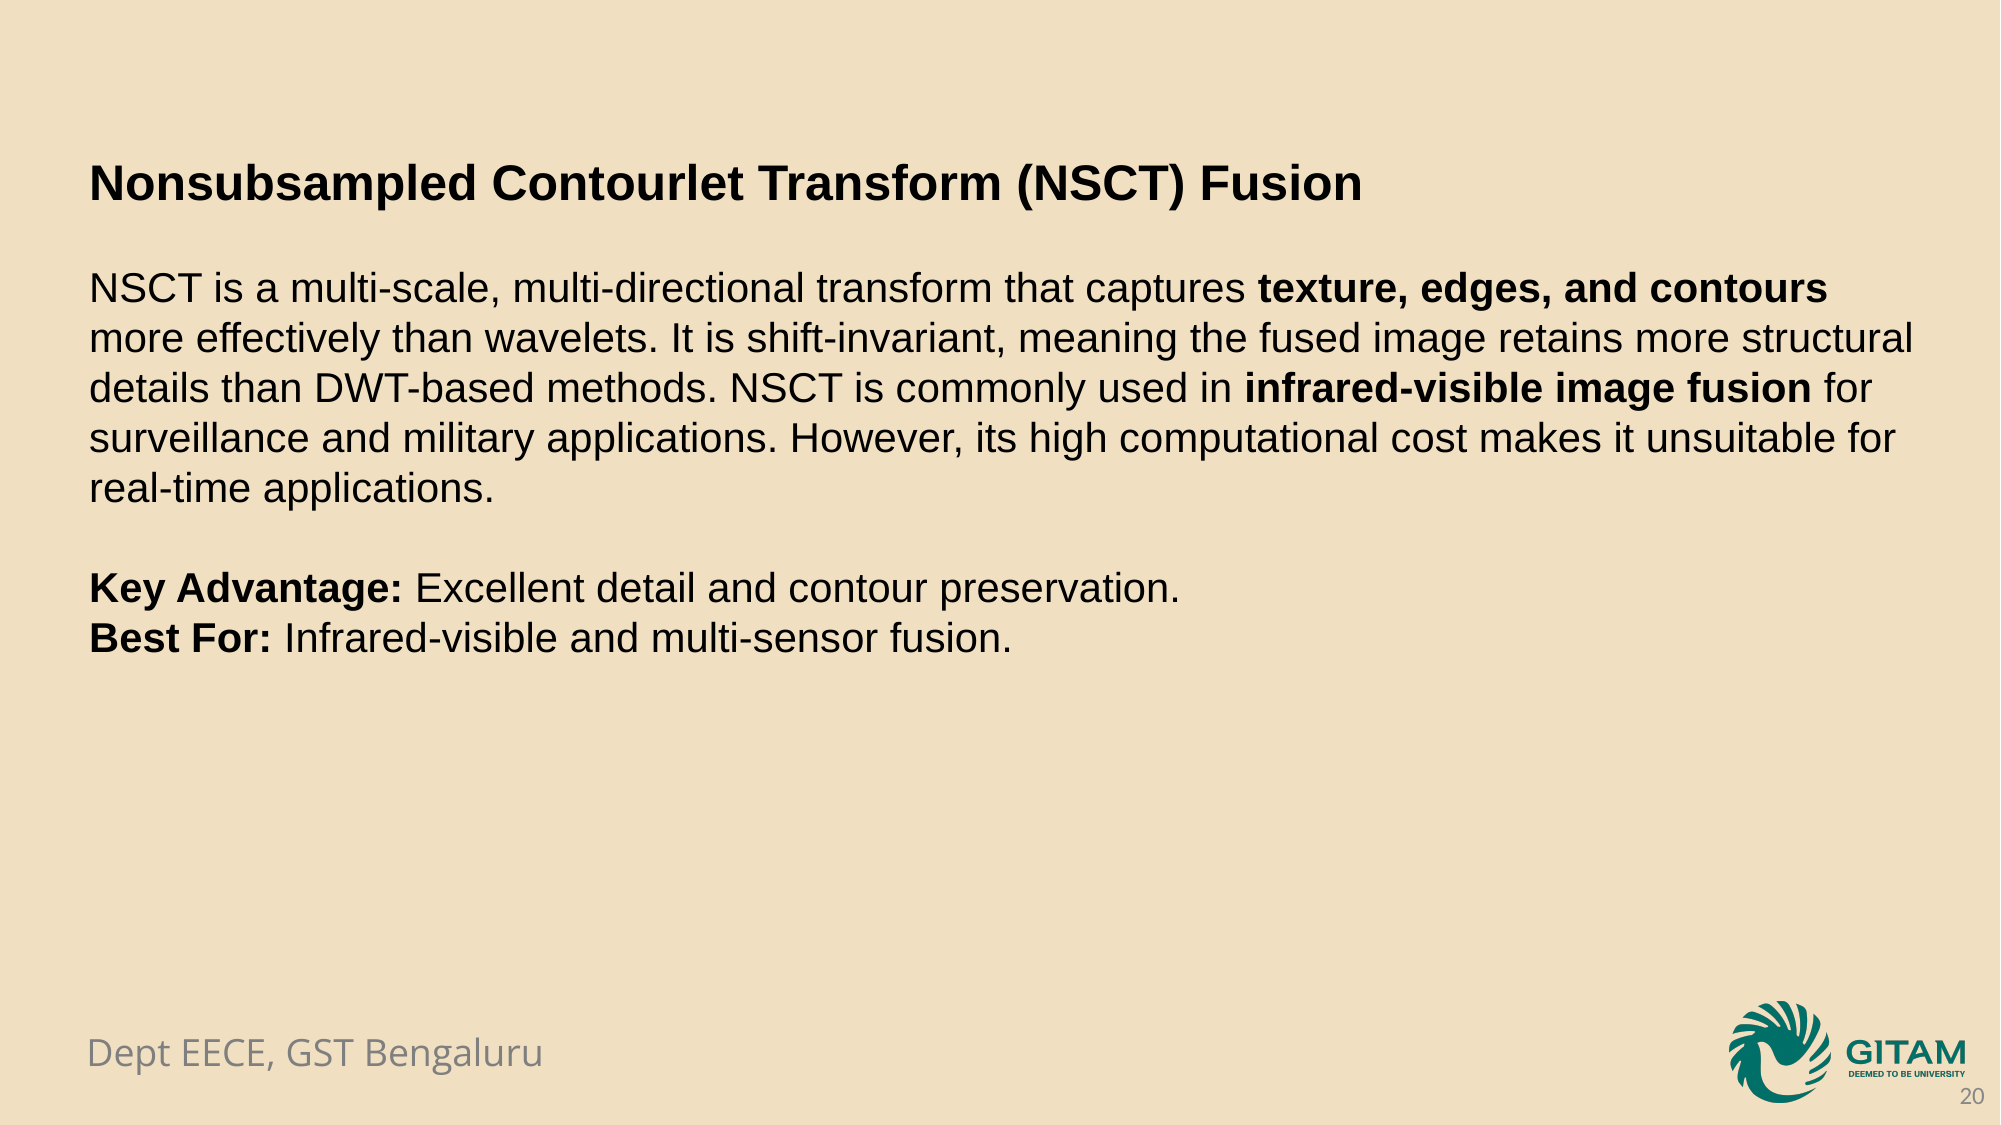

Nonsubsampled Contourlet Transform (NSCT) Fusion

NSCT is a multi-scale, multi-directional transform that captures texture, edges, and contours more effectively than wavelets. It is shift-invariant, meaning the fused image retains more structural details than DWT-based methods. NSCT is commonly used in infrared-visible image fusion for surveillance and military applications. However, its high computational cost makes it unsuitable for real-time applications.

Key Advantage: Excellent detail and contour preservation.
Best For: Infrared-visible and multi-sensor fusion.

20